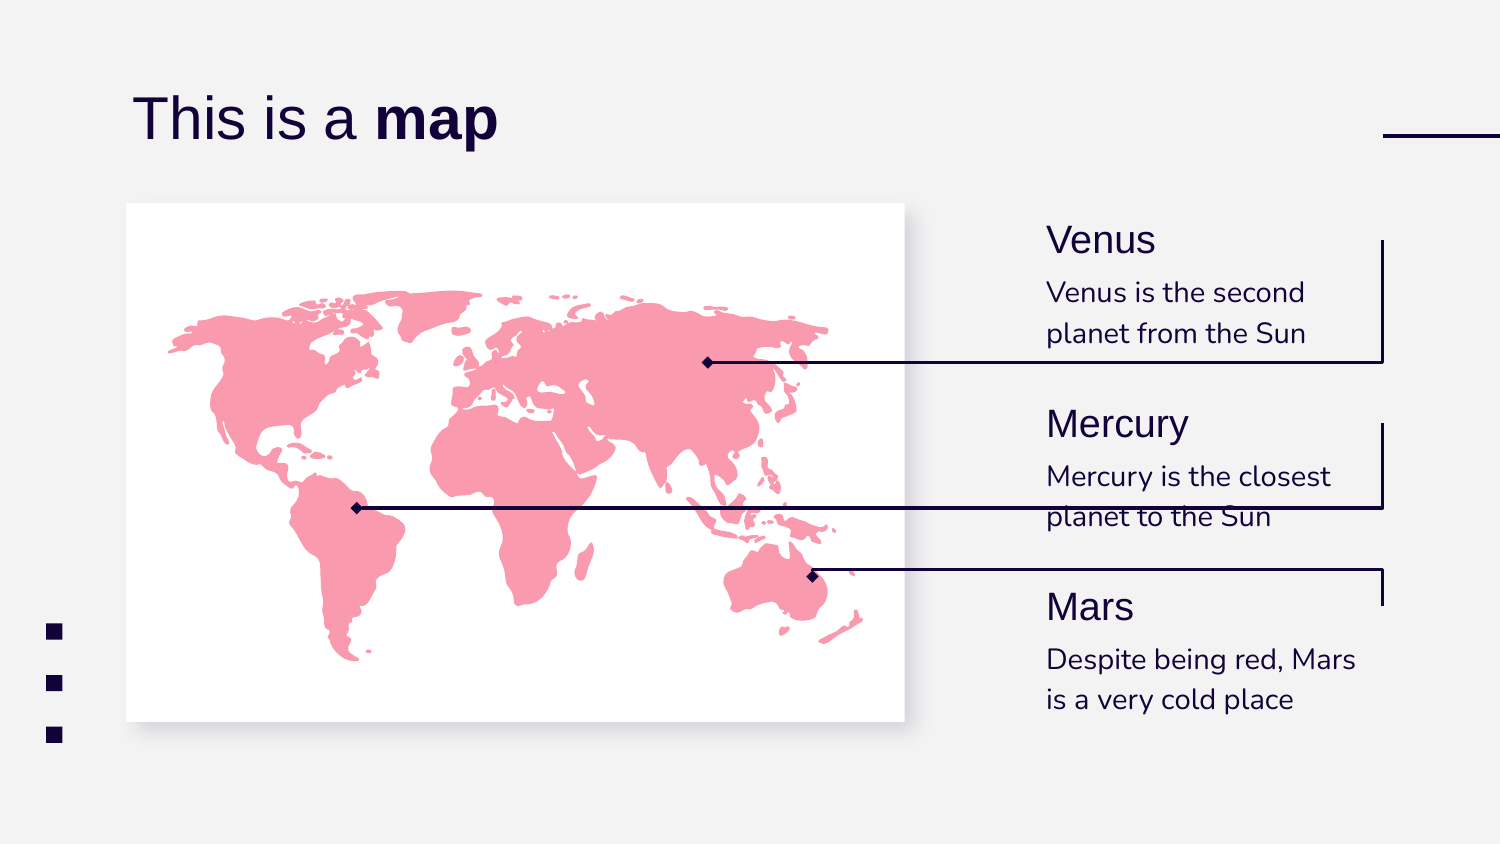

# This is a map

Venus
Venus is the second planet from the Sun

Mercury
Mercury is the closest planet to the Sun
Mars
Despite being red, Mars is a very cold place